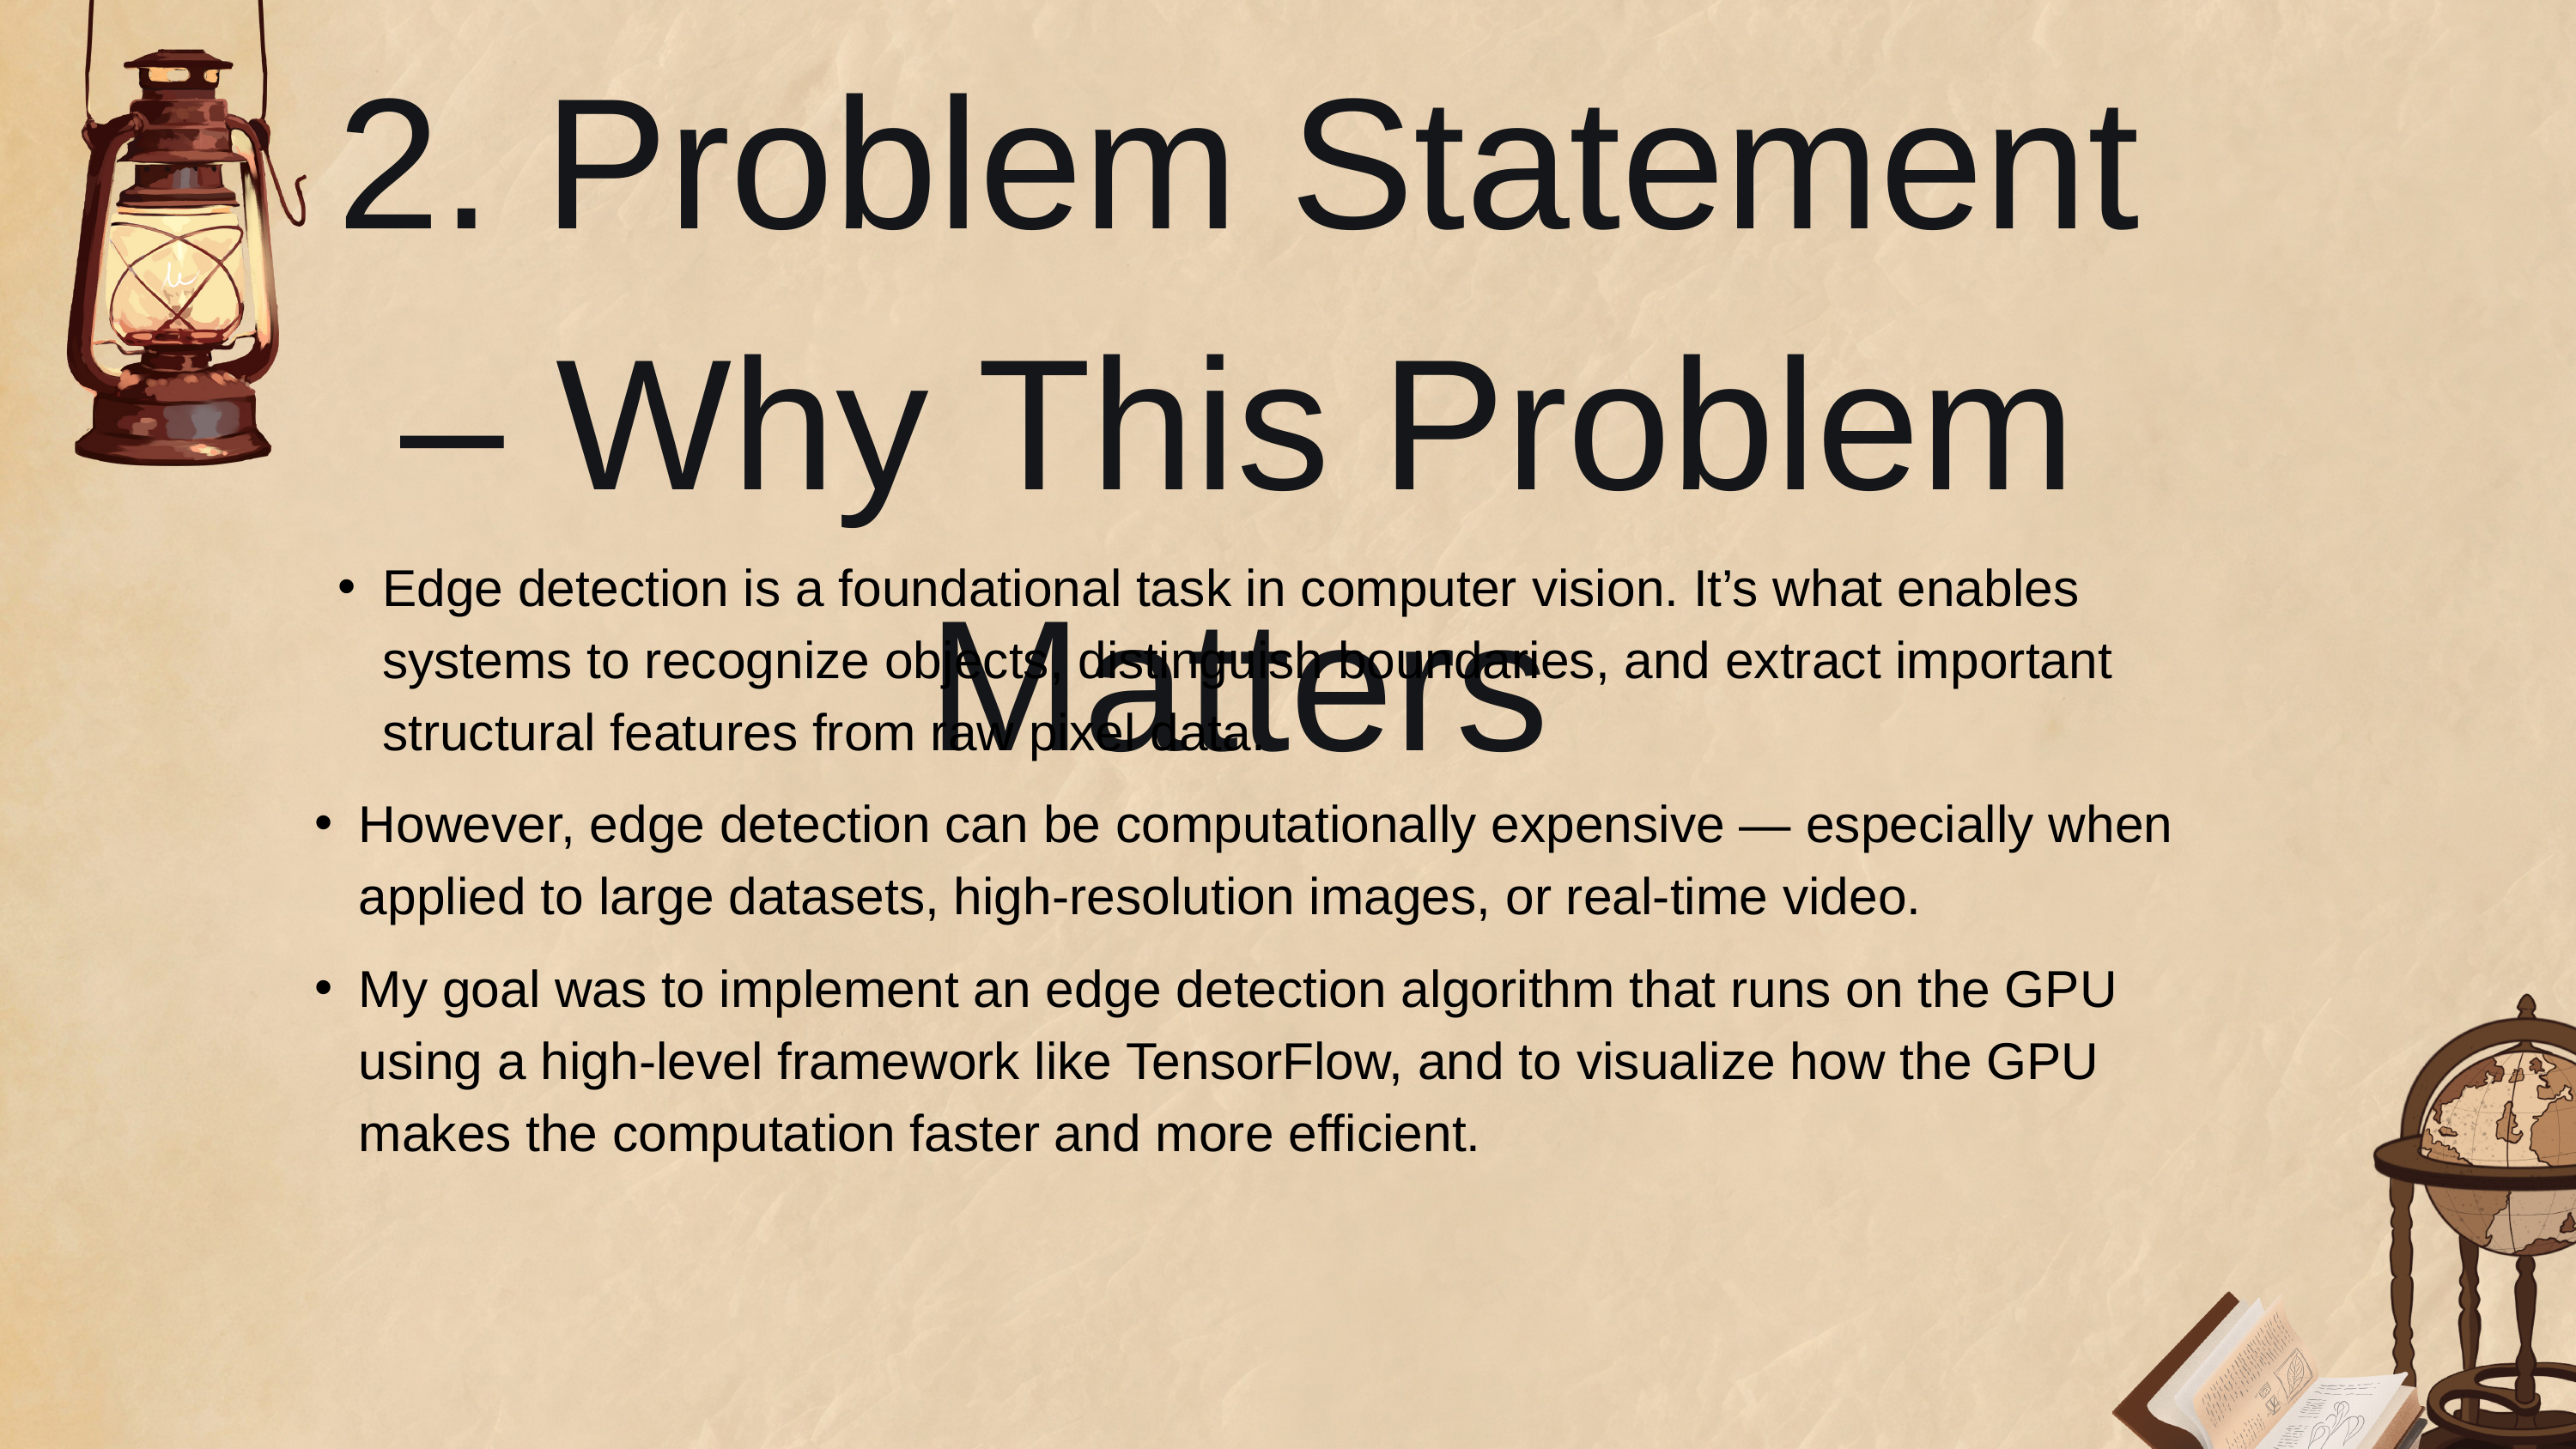

2. Problem Statement – Why This Problem Matters
Edge detection is a foundational task in computer vision. It’s what enables systems to recognize objects, distinguish boundaries, and extract important structural features from raw pixel data.
However, edge detection can be computationally expensive — especially when applied to large datasets, high-resolution images, or real-time video.
My goal was to implement an edge detection algorithm that runs on the GPU using a high-level framework like TensorFlow, and to visualize how the GPU makes the computation faster and more efficient.